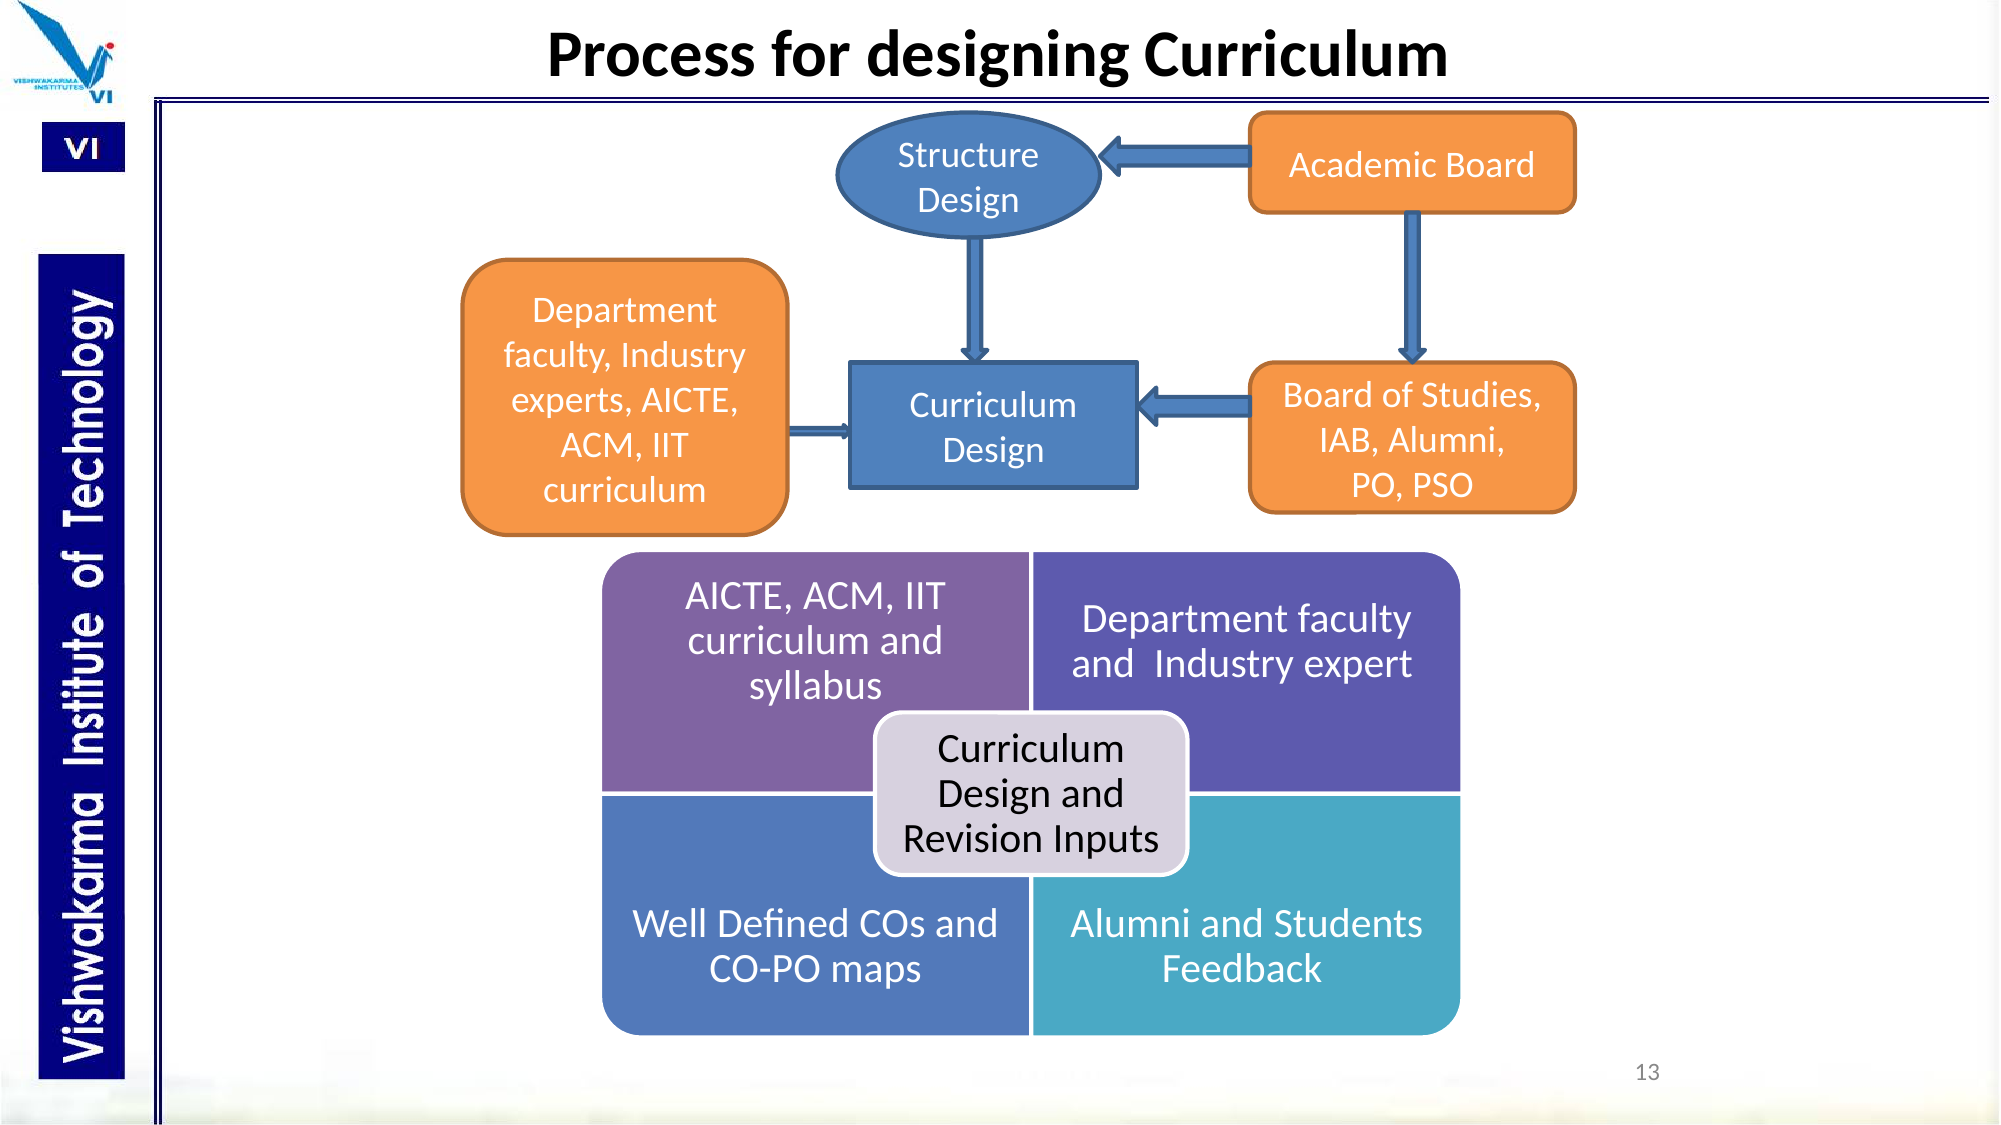

# Process for designing Curriculum
Structure Design
Academic Board

Department faculty, Industry experts, AICTE, ACM, IIT curriculum
Board of Studies, IAB, Alumni,
PO, PSO
Curriculum Design

AICTE, ACM, IIT curriculum and syllabus

Department faculty and  Industry expert

Curriculum Design and Revision Inputs

Well Defined COs and CO-PO maps
Alumni and Students Feedback
13